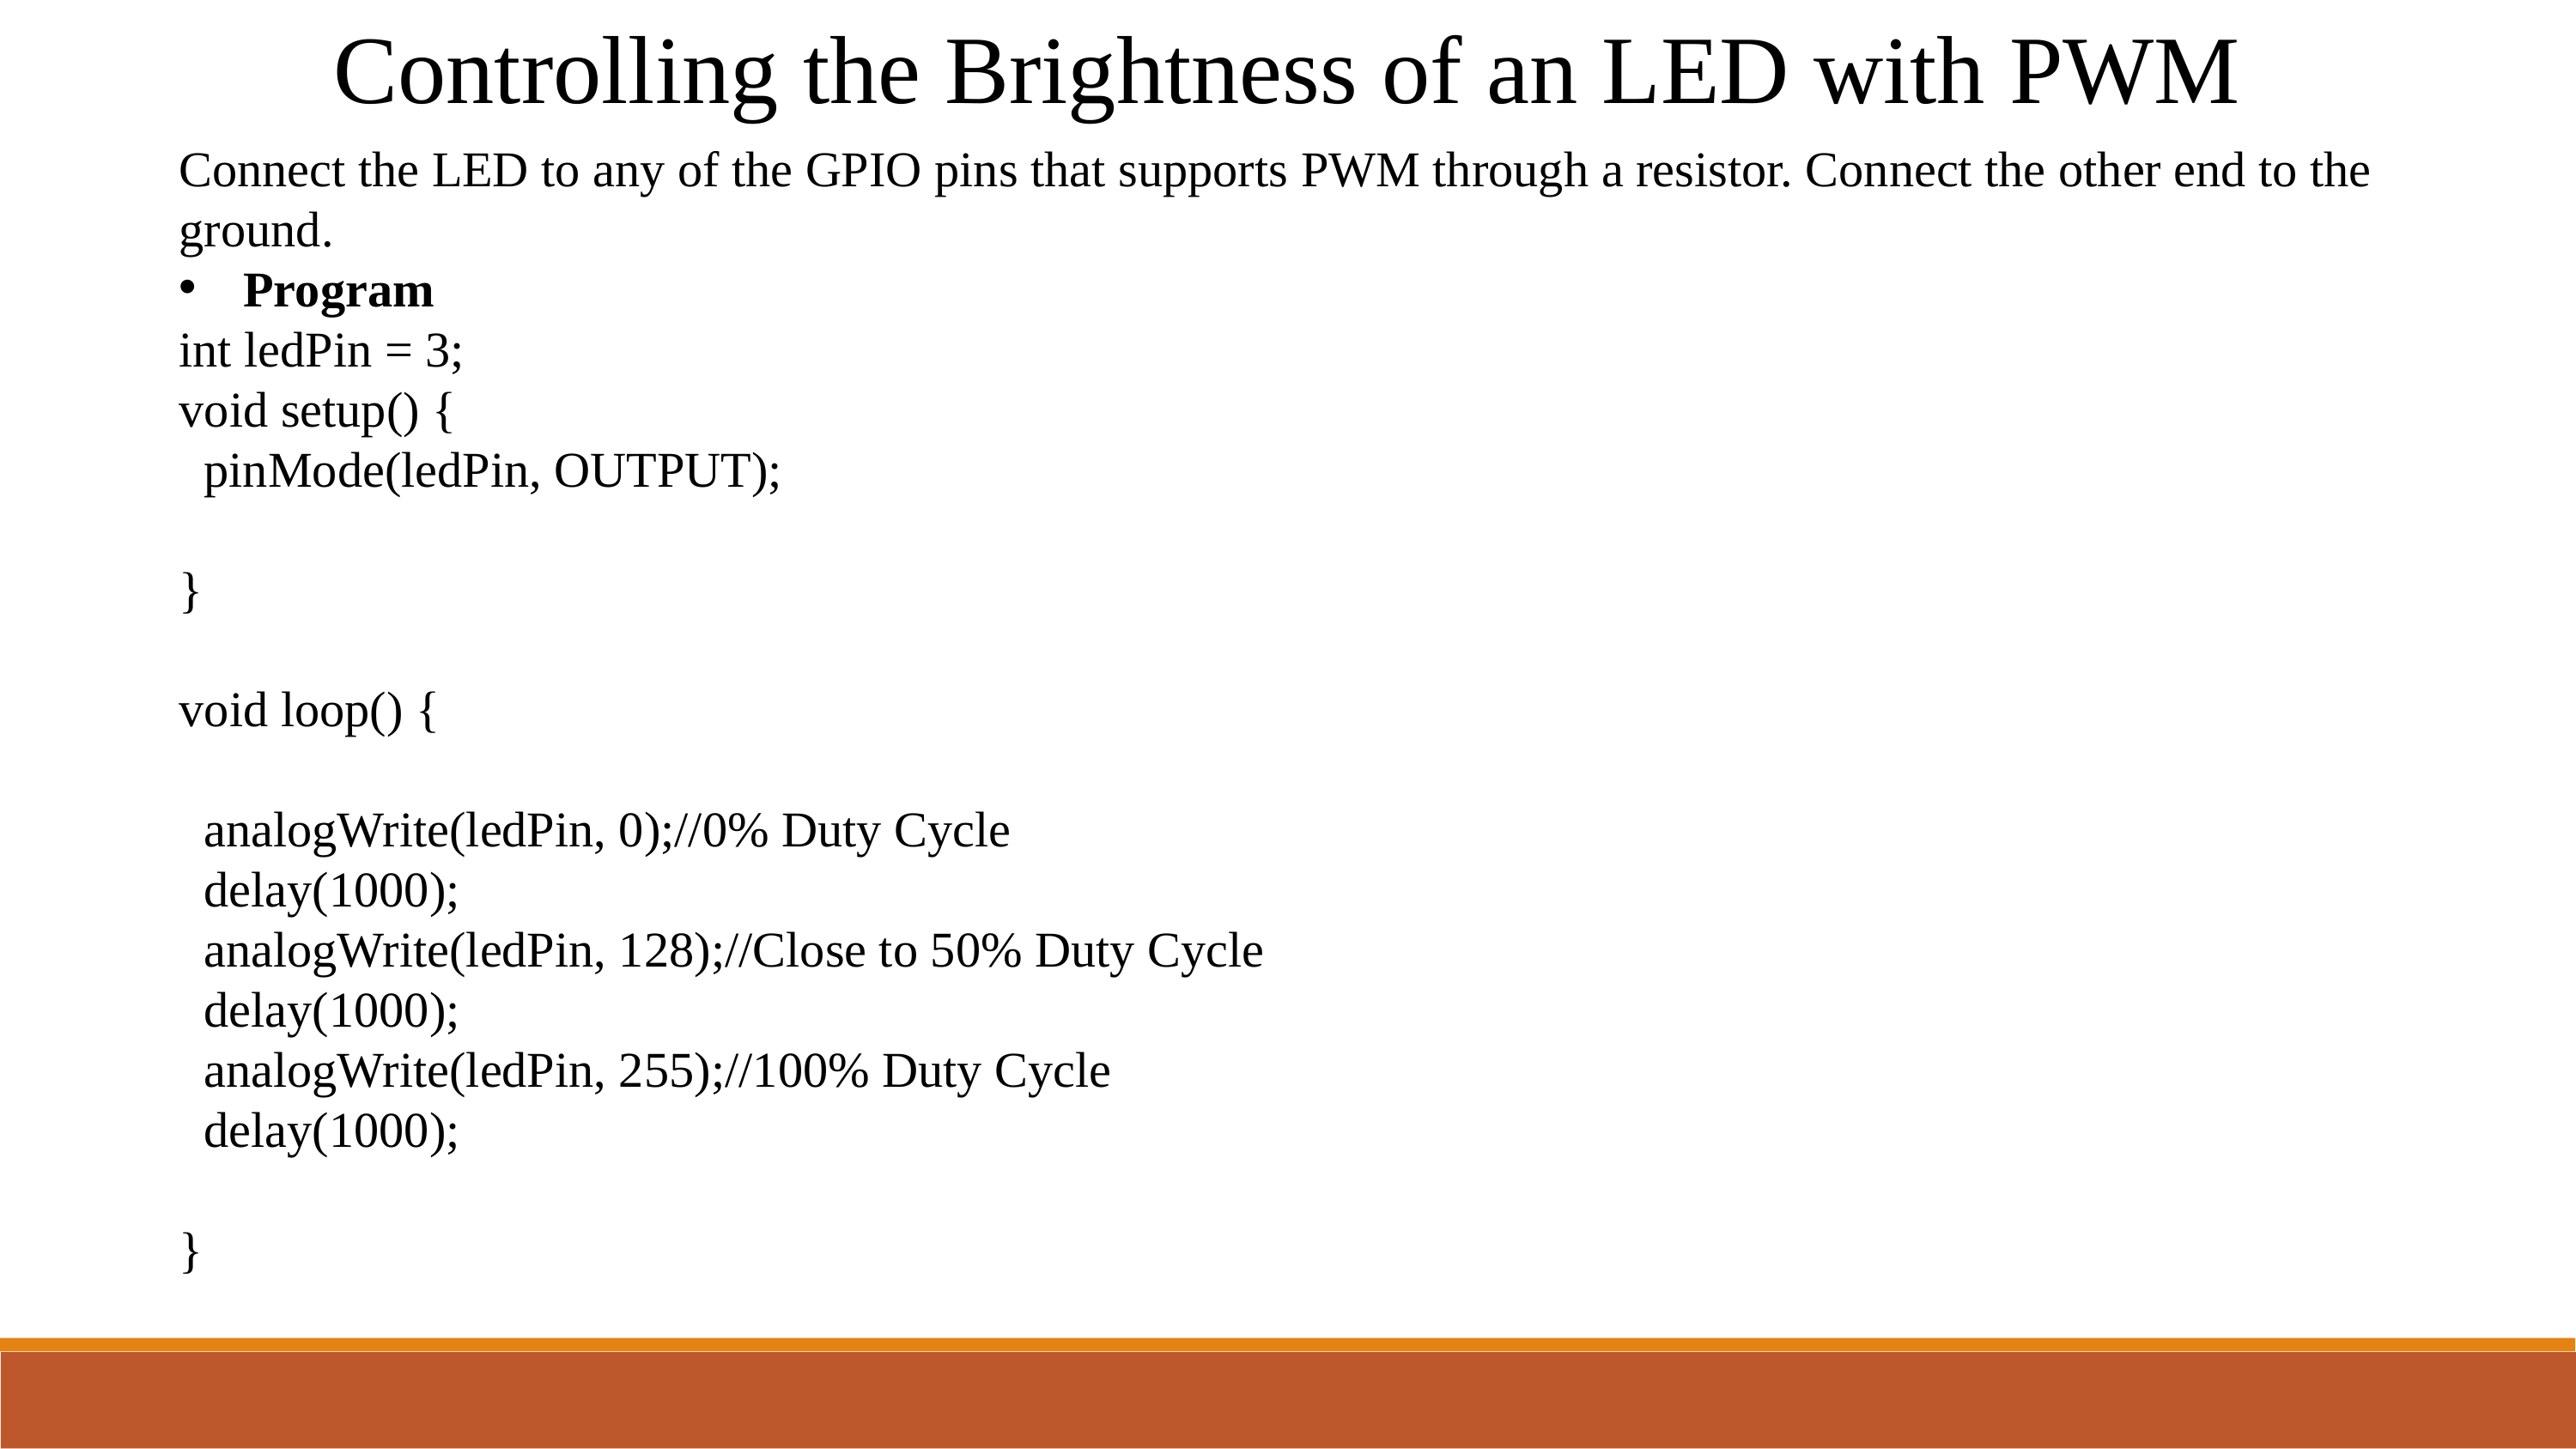

Controlling the Brightness of an LED with PWM
Connect the LED to any of the GPIO pins that supports PWM through a resistor. Connect the other end to the ground.
Program
int ledPin = 3;
void setup() {
  pinMode(ledPin, OUTPUT);

}

void loop() {

  analogWrite(ledPin, 0);//0% Duty Cycle
  delay(1000);
  analogWrite(ledPin, 128);//Close to 50% Duty Cycle
  delay(1000);
  analogWrite(ledPin, 255);//100% Duty Cycle
  delay(1000);

}